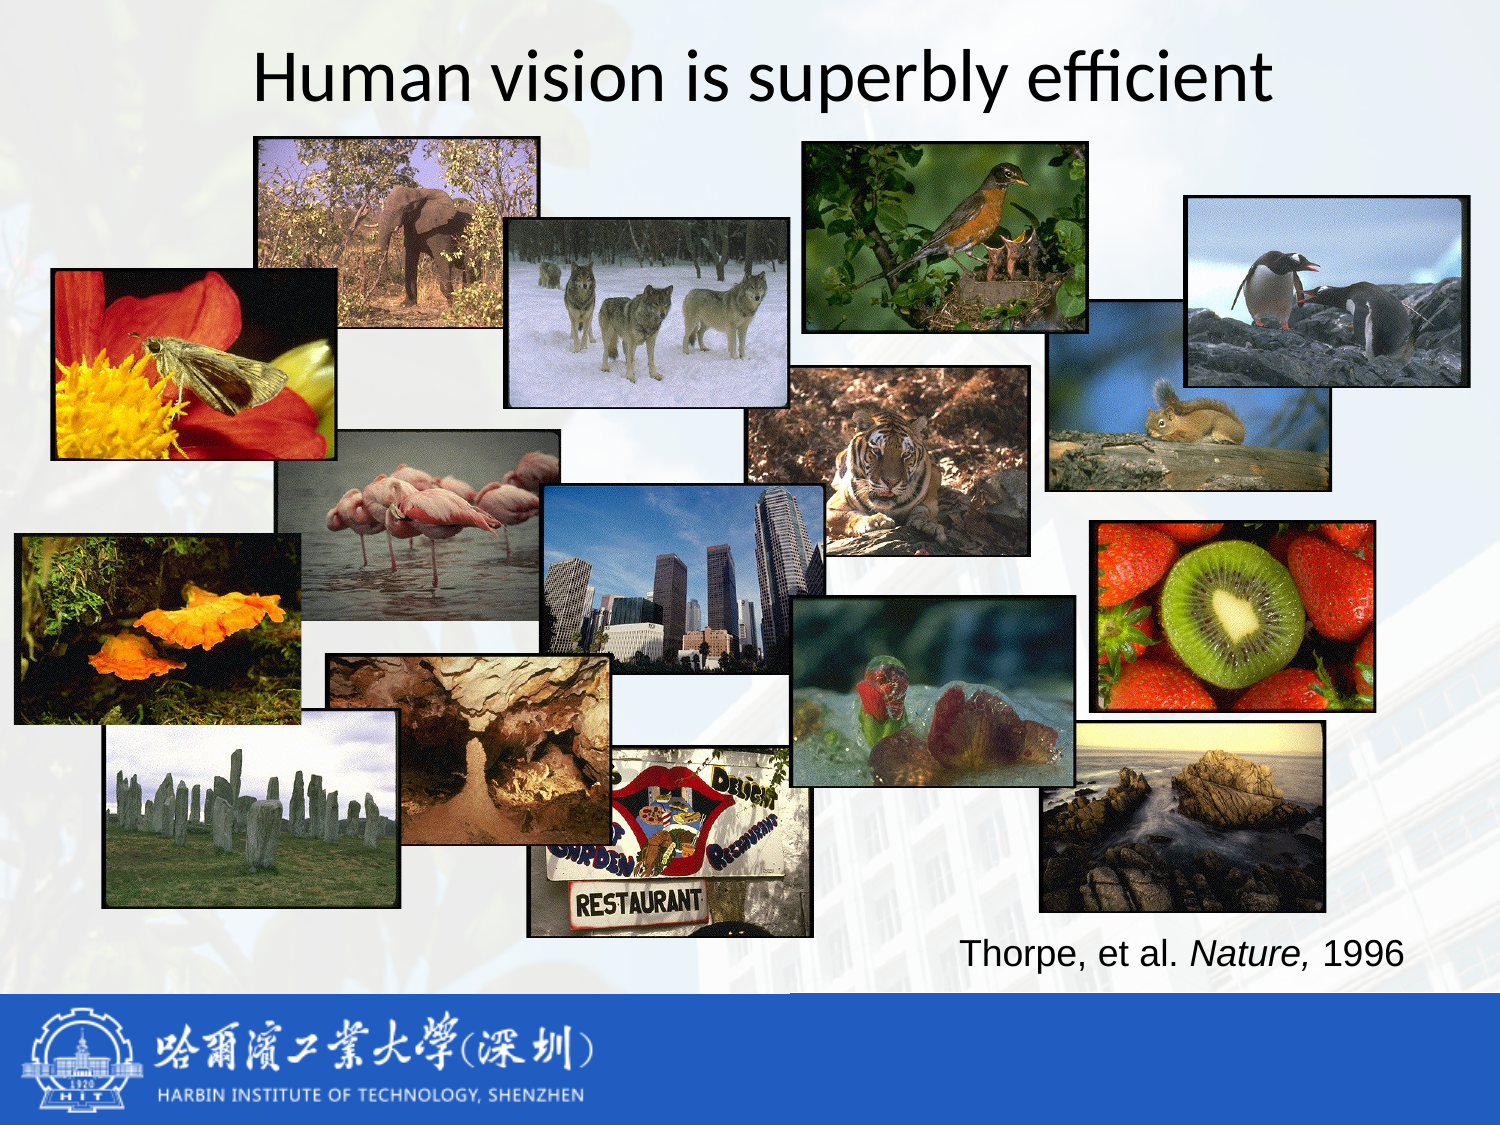

Human vision is superbly efficient

Thorpe, et al. Nature, 1996